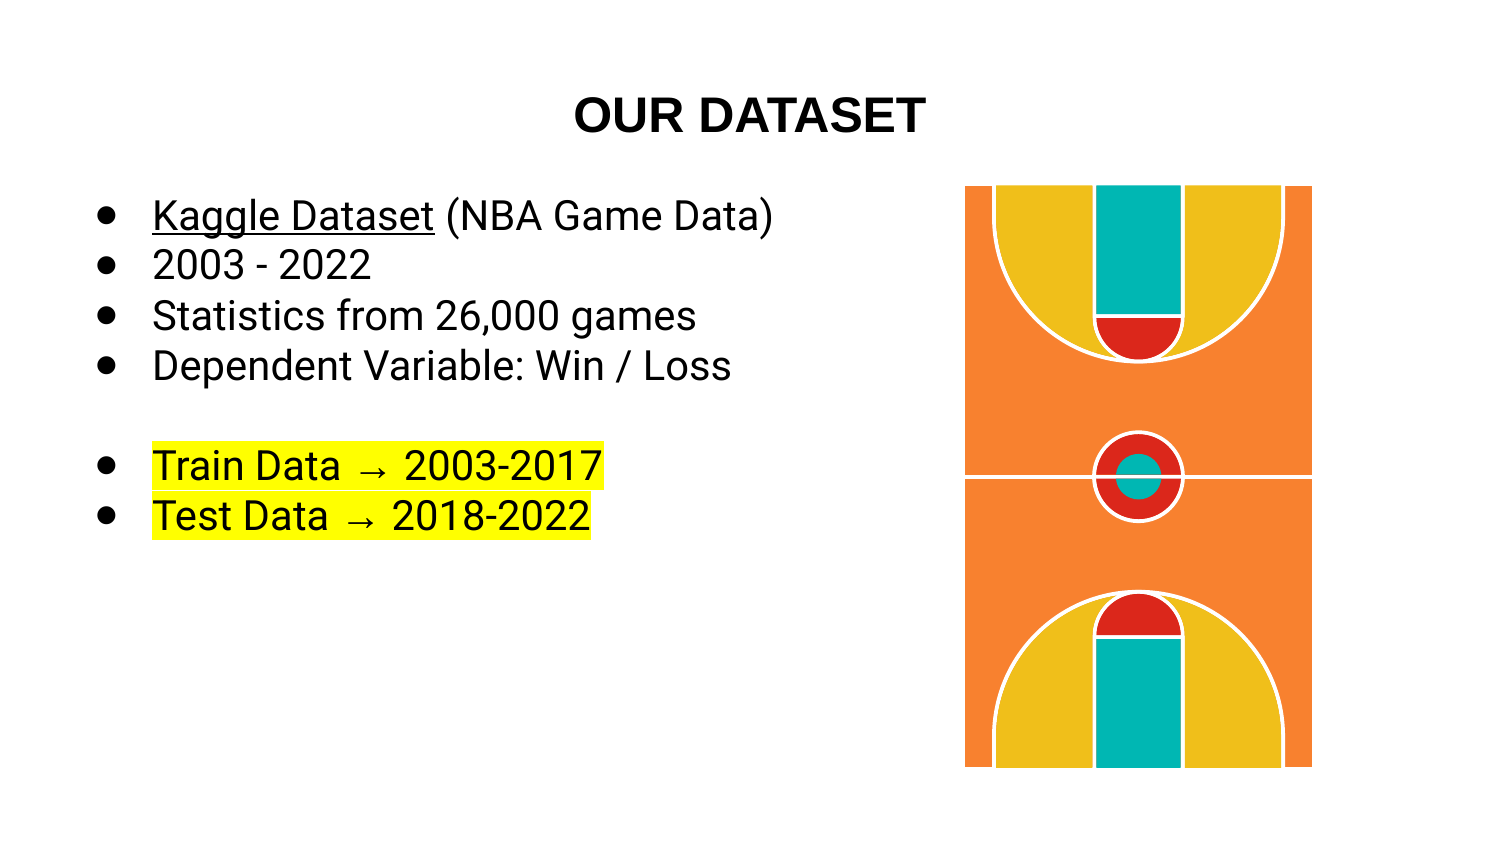

# OUR DATASET
Kaggle Dataset (NBA Game Data)
2003 - 2022
Statistics from 26,000 games
Dependent Variable: Win / Loss

Train Data → 2003-2017
Test Data → 2018-2022